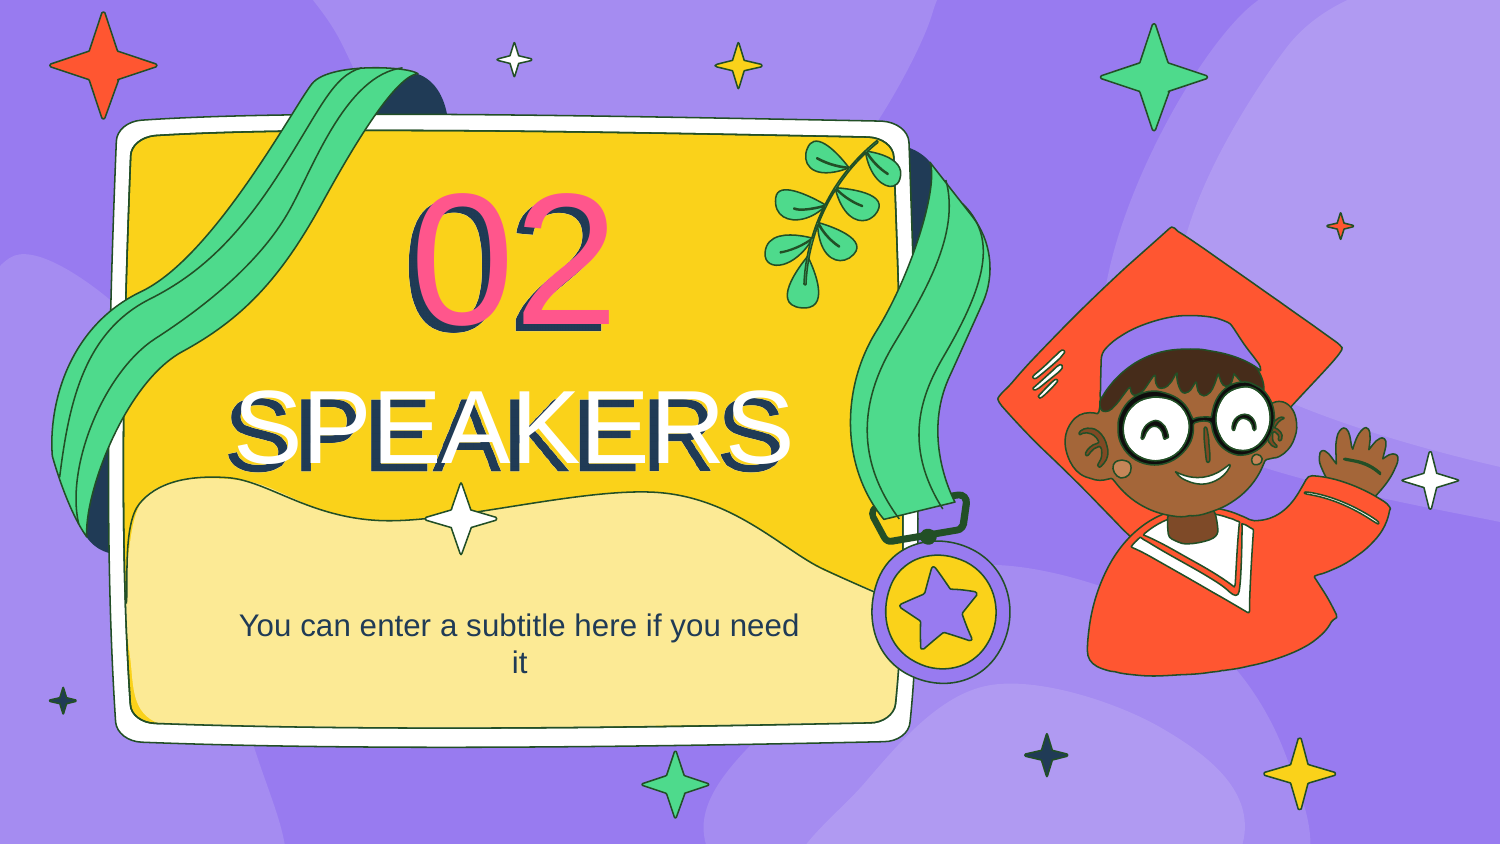

02

# SPEAKERS

You can enter a subtitle here if you need it